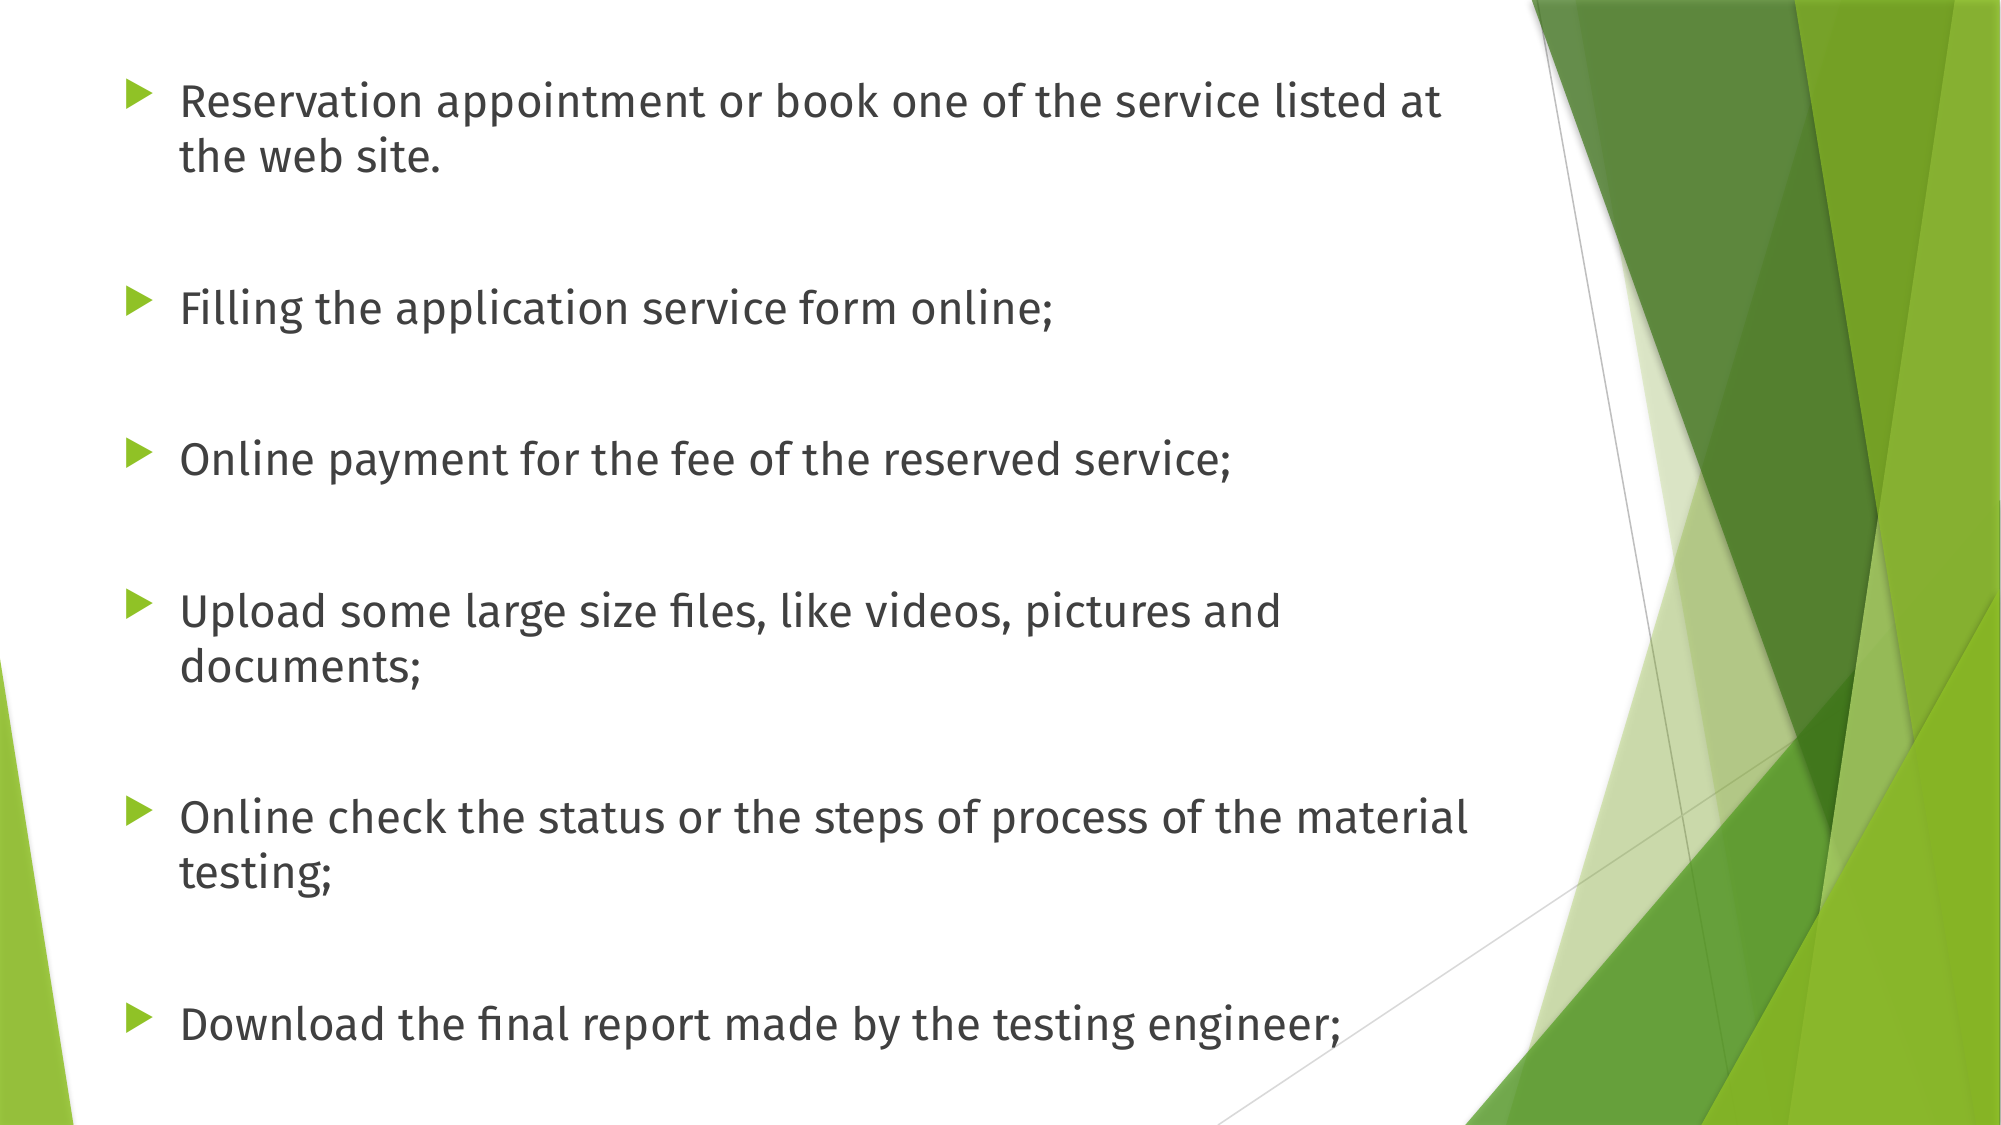

Reservation appointment or book one of the service listed at the web site.

Filling the application service form online;

Online payment for the fee of the reserved service;

Upload some large size files, like videos, pictures and documents;

Online check the status or the steps of process of the material testing;

Download the final report made by the testing engineer;